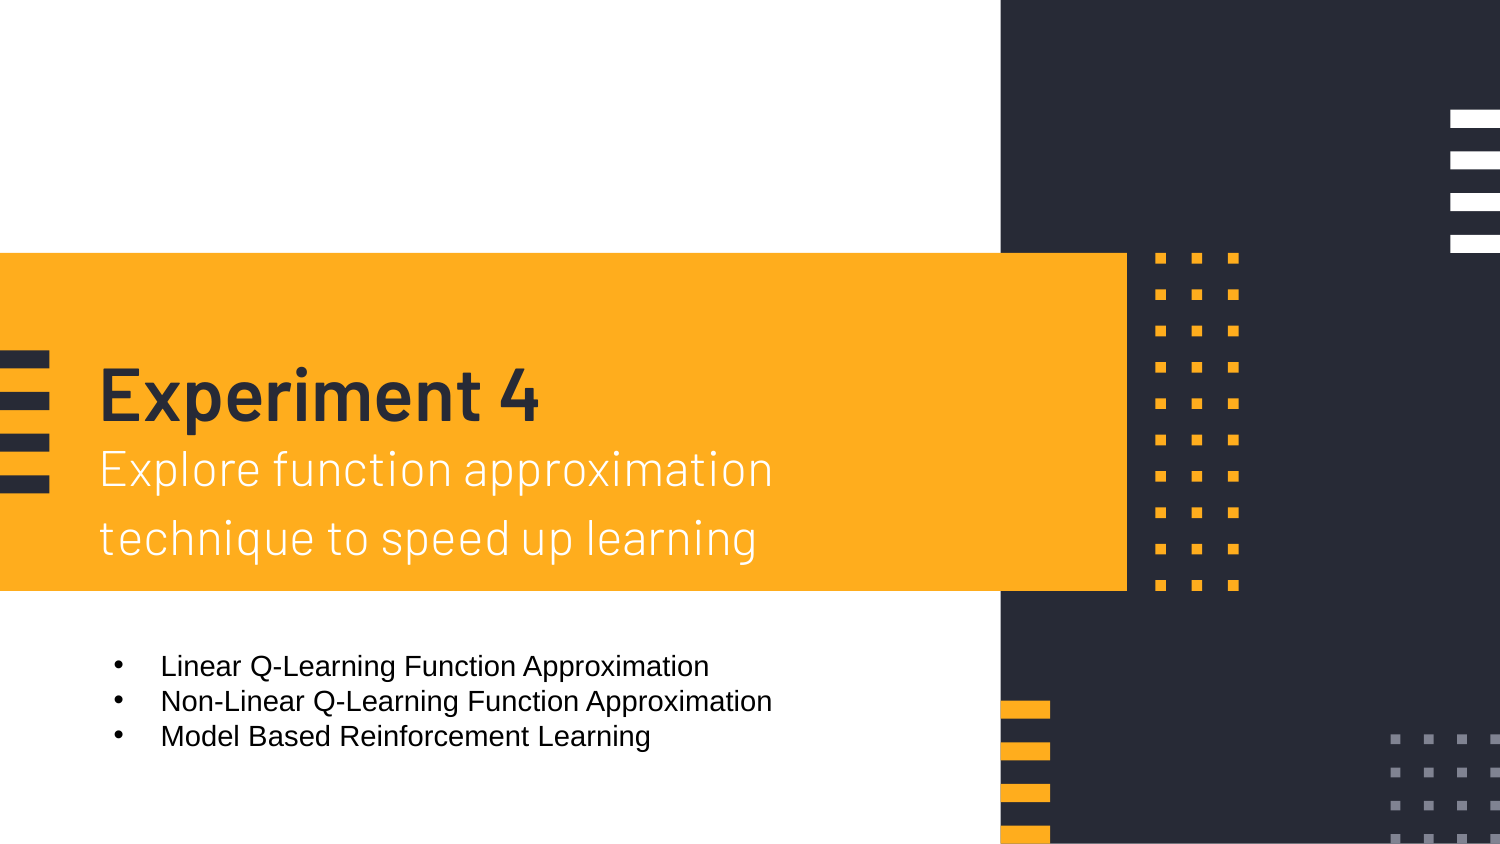

# Experiment 4
Explore function approximation technique to speed up learning
Linear Q-Learning Function Approximation
Non-Linear Q-Learning Function Approximation
Model Based Reinforcement Learning